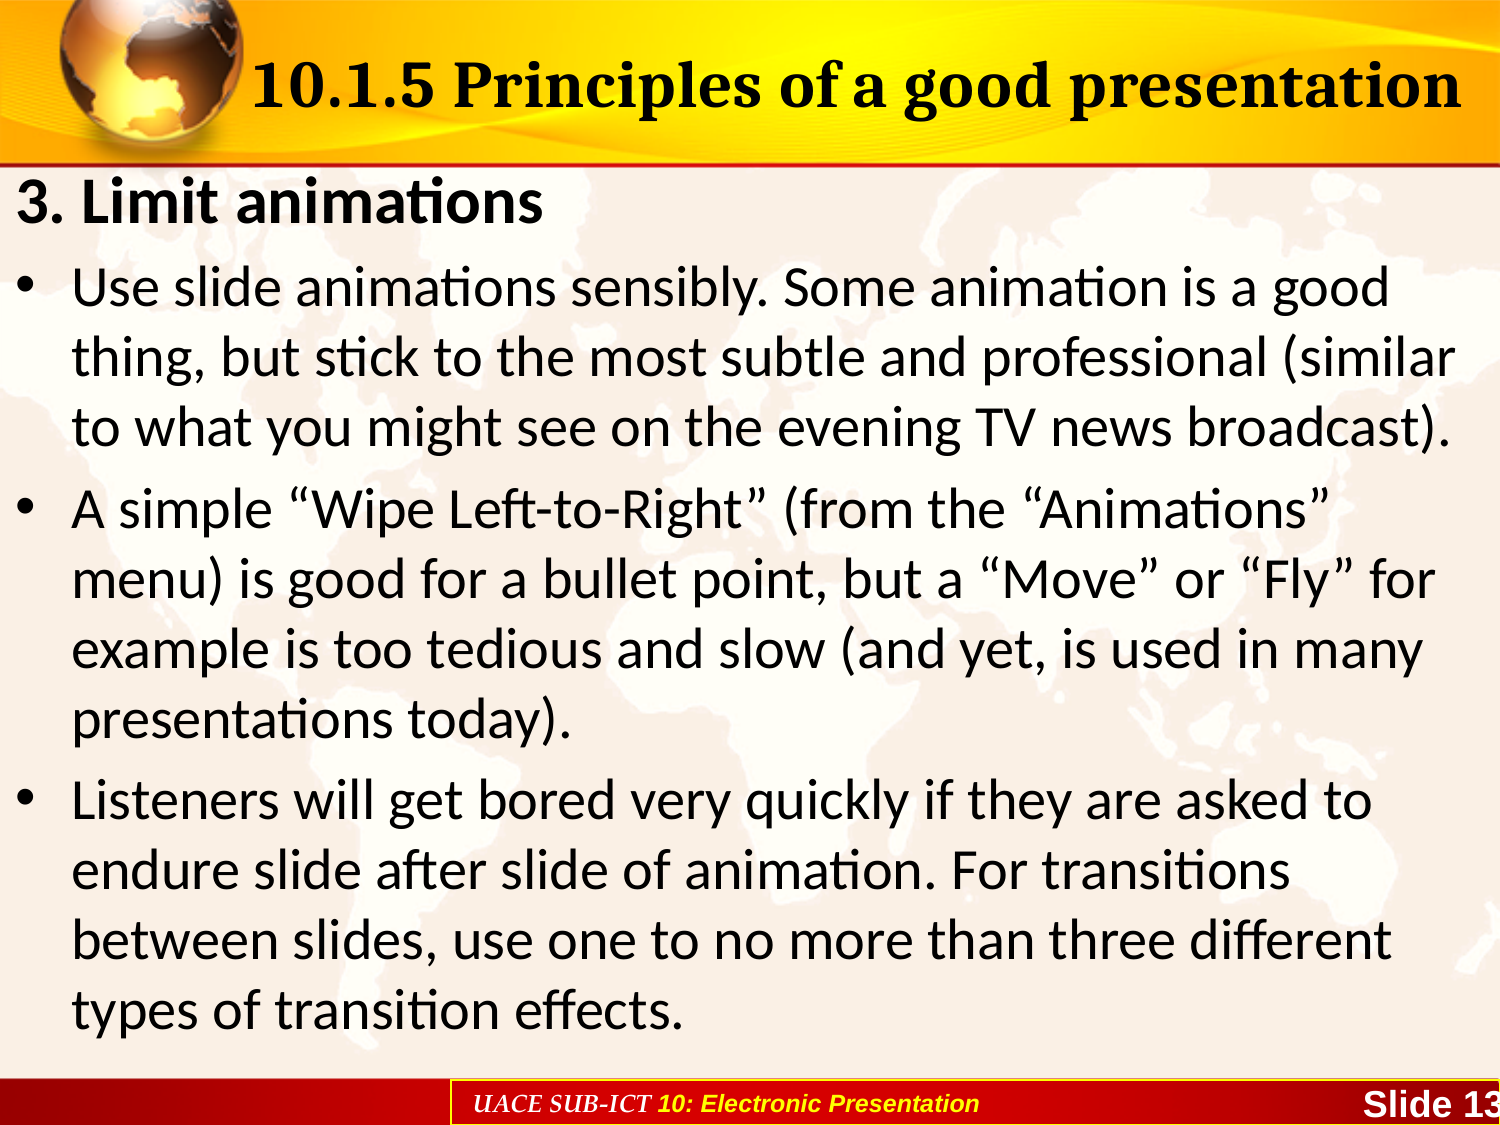

# 10.1.5 Principles of a good presentation
3. Limit animations
Use slide animations sensibly. Some animation is a good thing, but stick to the most subtle and professional (similar to what you might see on the evening TV news broadcast).
A simple “Wipe Left-to-Right” (from the “Animations” menu) is good for a bullet point, but a “Move” or “Fly” for example is too tedious and slow (and yet, is used in many presentations today).
Listeners will get bored very quickly if they are asked to endure slide after slide of animation. For transitions between slides, use one to no more than three different types of transition effects.